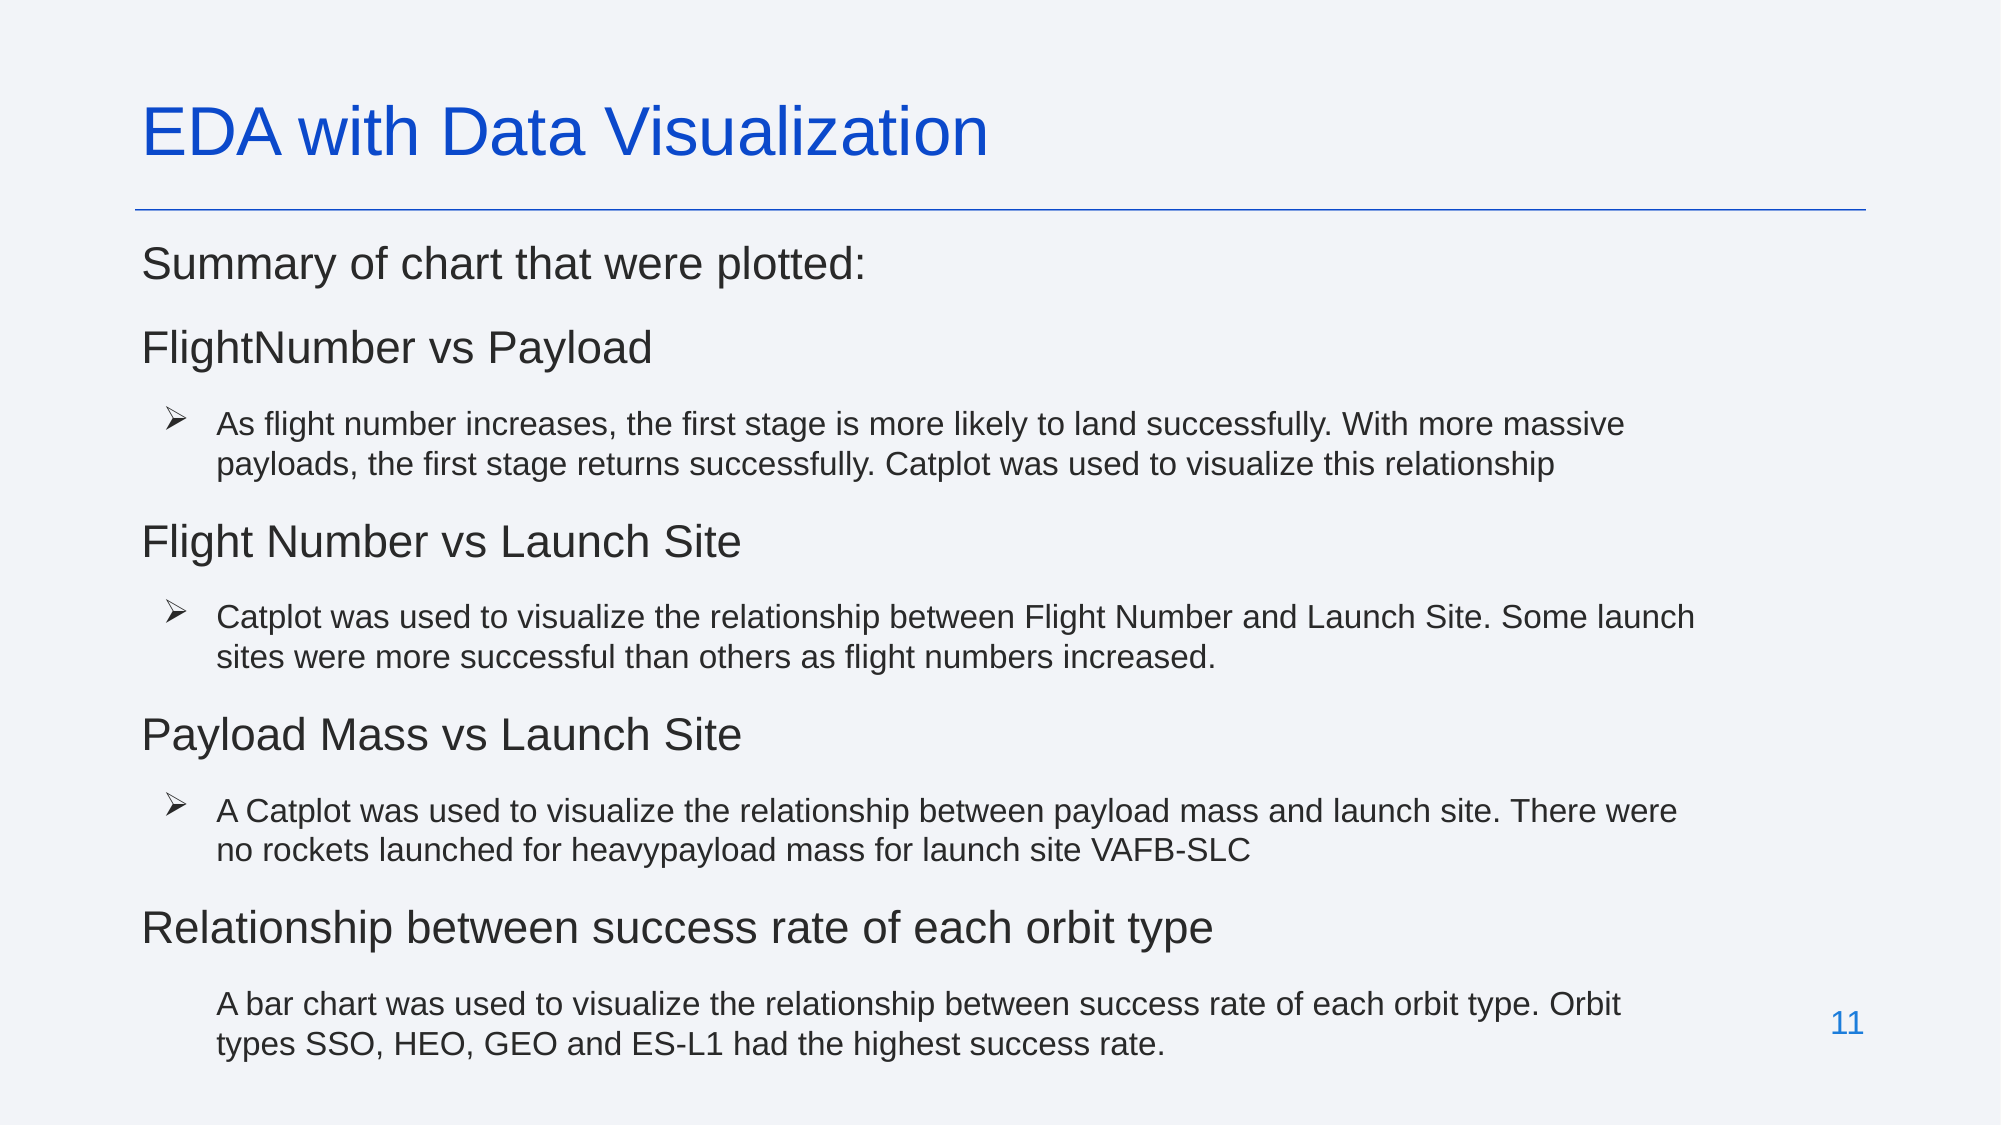

EDA with Data Visualization
Summary of chart that were plotted:
FlightNumber vs Payload
As flight number increases, the first stage is more likely to land successfully. With more massive payloads, the first stage returns successfully. Catplot was used to visualize this relationship
Flight Number vs Launch Site
Catplot was used to visualize the relationship between Flight Number and Launch Site. Some launch sites were more successful than others as flight numbers increased.
Payload Mass vs Launch Site
A Catplot was used to visualize the relationship between payload mass and launch site. There were no rockets launched for heavypayload mass for launch site VAFB-SLC
Relationship between success rate of each orbit type
A bar chart was used to visualize the relationship between success rate of each orbit type. Orbit types SSO, HEO, GEO and ES-L1 had the highest success rate.

11